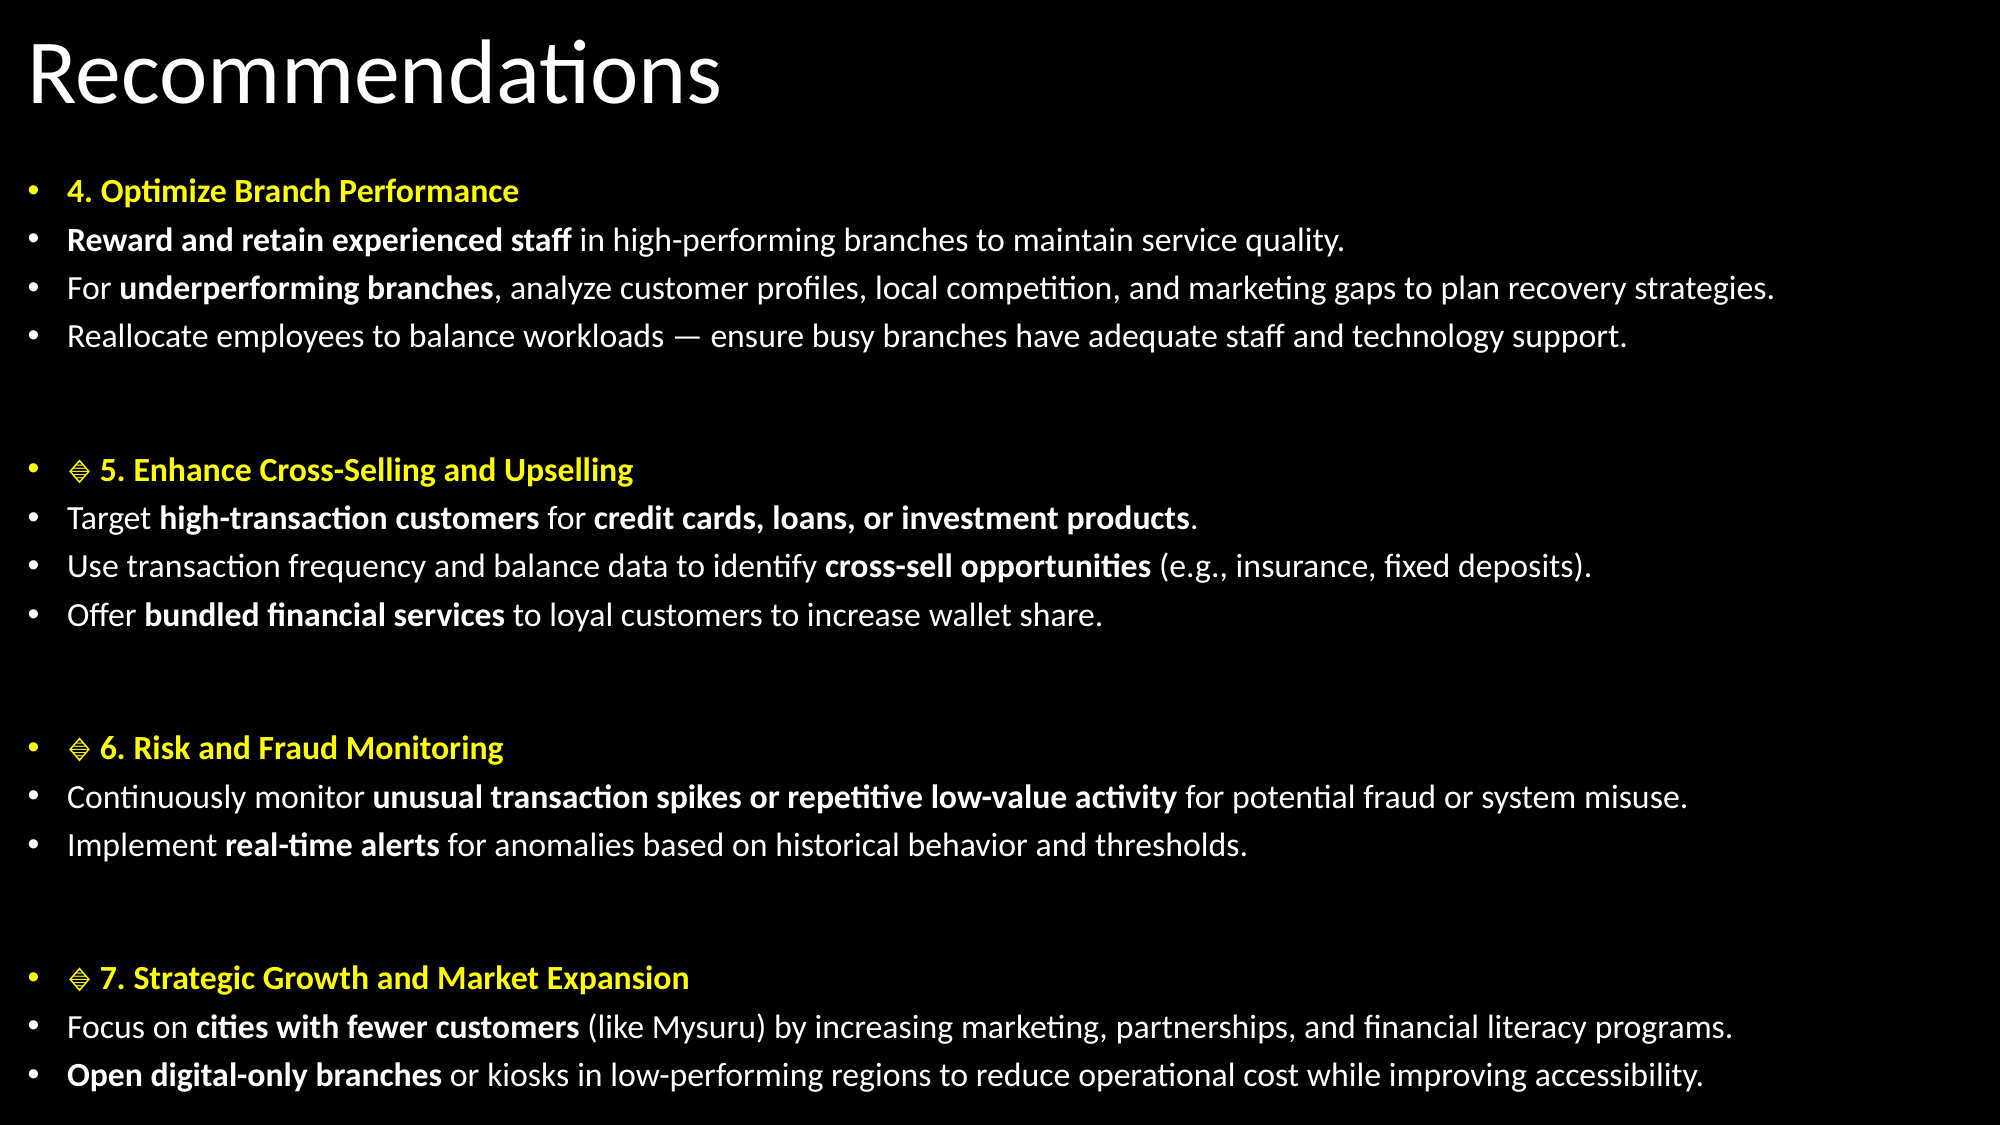

# Recommendations
4. Optimize Branch Performance
Reward and retain experienced staff in high-performing branches to maintain service quality.
For underperforming branches, analyze customer profiles, local competition, and marketing gaps to plan recovery strategies.
Reallocate employees to balance workloads — ensure busy branches have adequate staff and technology support.

🔹 5. Enhance Cross-Selling and Upselling
Target high-transaction customers for credit cards, loans, or investment products.
Use transaction frequency and balance data to identify cross-sell opportunities (e.g., insurance, fixed deposits).
Offer bundled financial services to loyal customers to increase wallet share.

🔹 6. Risk and Fraud Monitoring
Continuously monitor unusual transaction spikes or repetitive low-value activity for potential fraud or system misuse.
Implement real-time alerts for anomalies based on historical behavior and thresholds.

🔹 7. Strategic Growth and Market Expansion
Focus on cities with fewer customers (like Mysuru) by increasing marketing, partnerships, and financial literacy programs.
Open digital-only branches or kiosks in low-performing regions to reduce operational cost while improving accessibility.